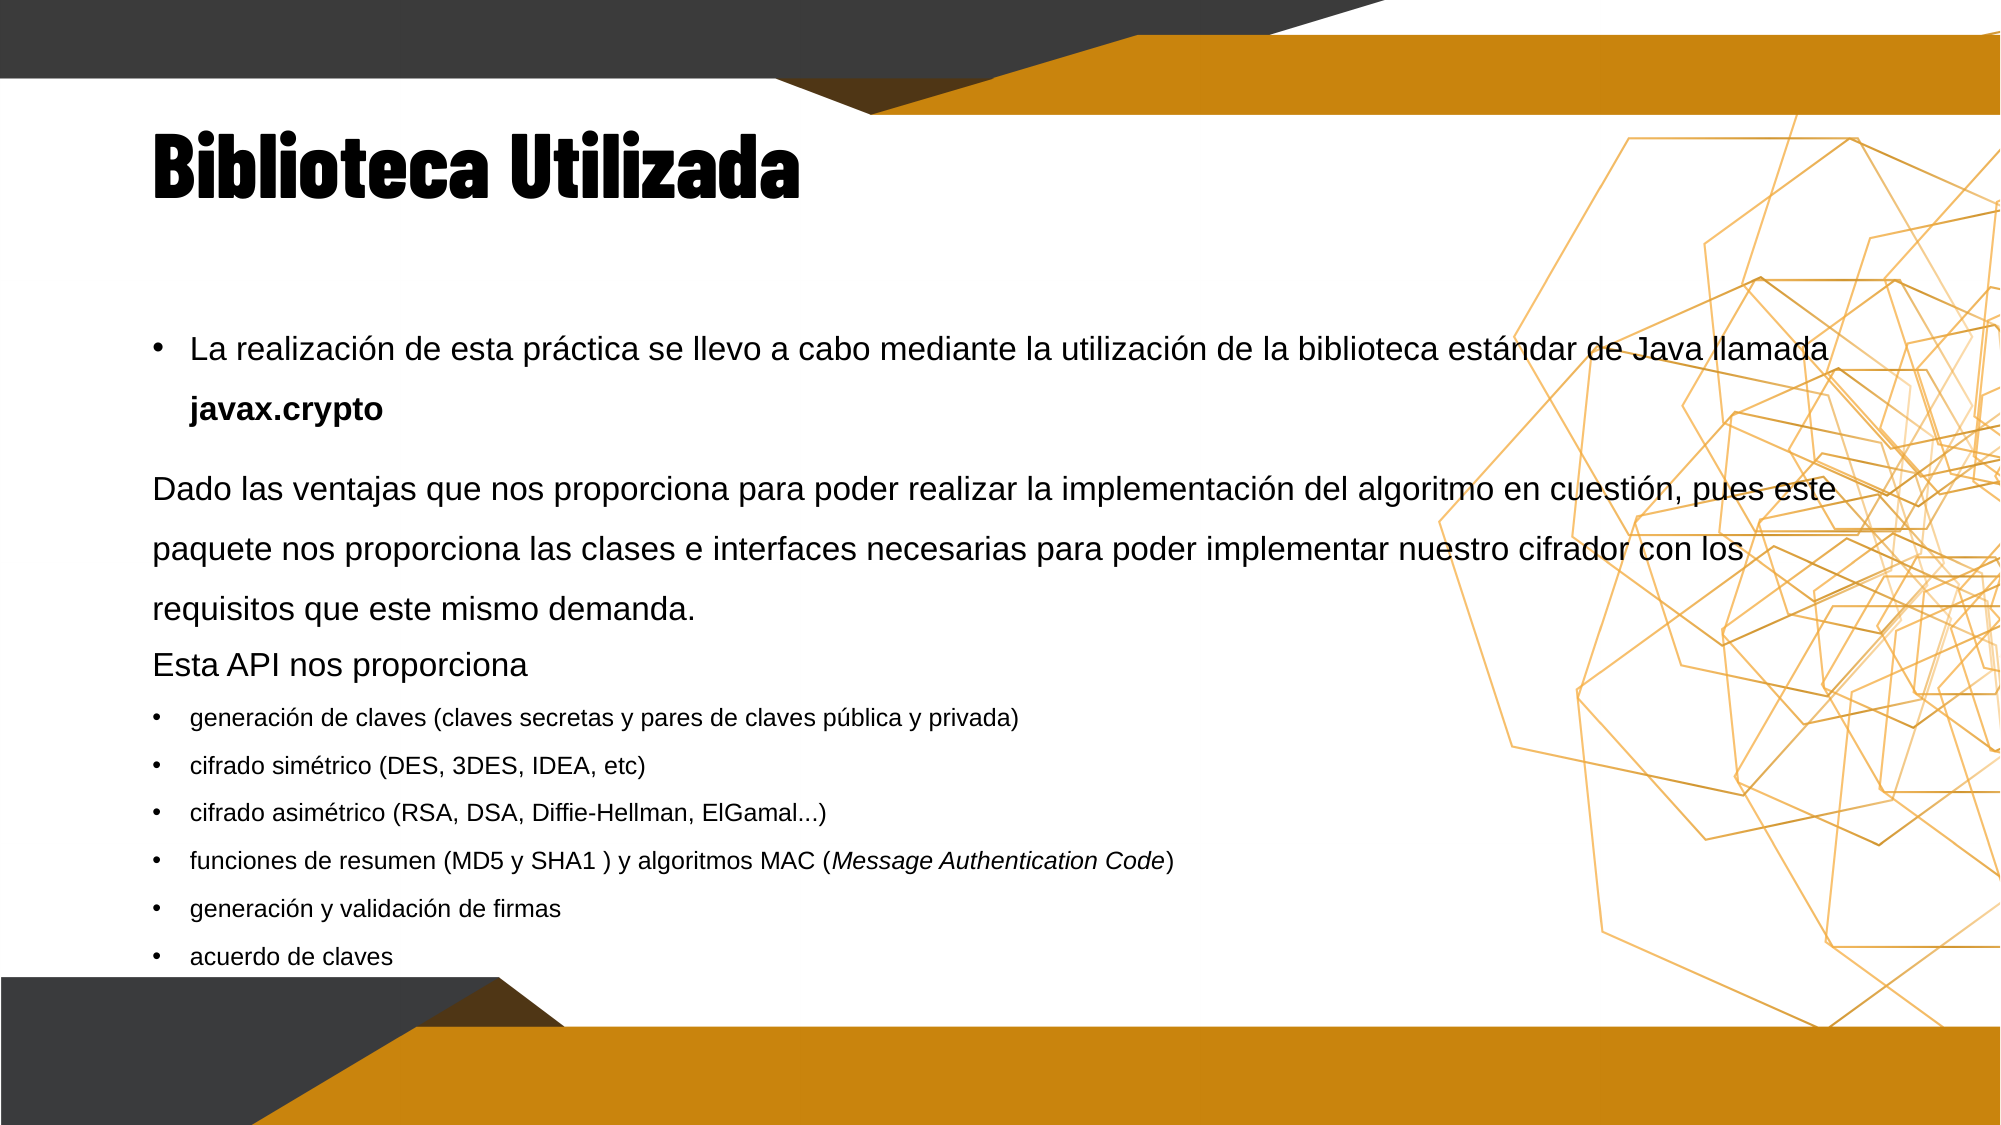

# Biblioteca Utilizada
La realización de esta práctica se llevo a cabo mediante la utilización de la biblioteca estándar de Java llamada javax.crypto
Dado las ventajas que nos proporciona para poder realizar la implementación del algoritmo en cuestión, pues este paquete nos proporciona las clases e interfaces necesarias para poder implementar nuestro cifrador con los requisitos que este mismo demanda.
Esta API nos proporciona
generación de claves (claves secretas y pares de claves pública y privada)
cifrado simétrico (DES, 3DES, IDEA, etc)
cifrado asimétrico (RSA, DSA, Diffie-Hellman, ElGamal...)
funciones de resumen (MD5 y SHA1 ) y algoritmos MAC (Message Authentication Code)
generación y validación de firmas
acuerdo de claves